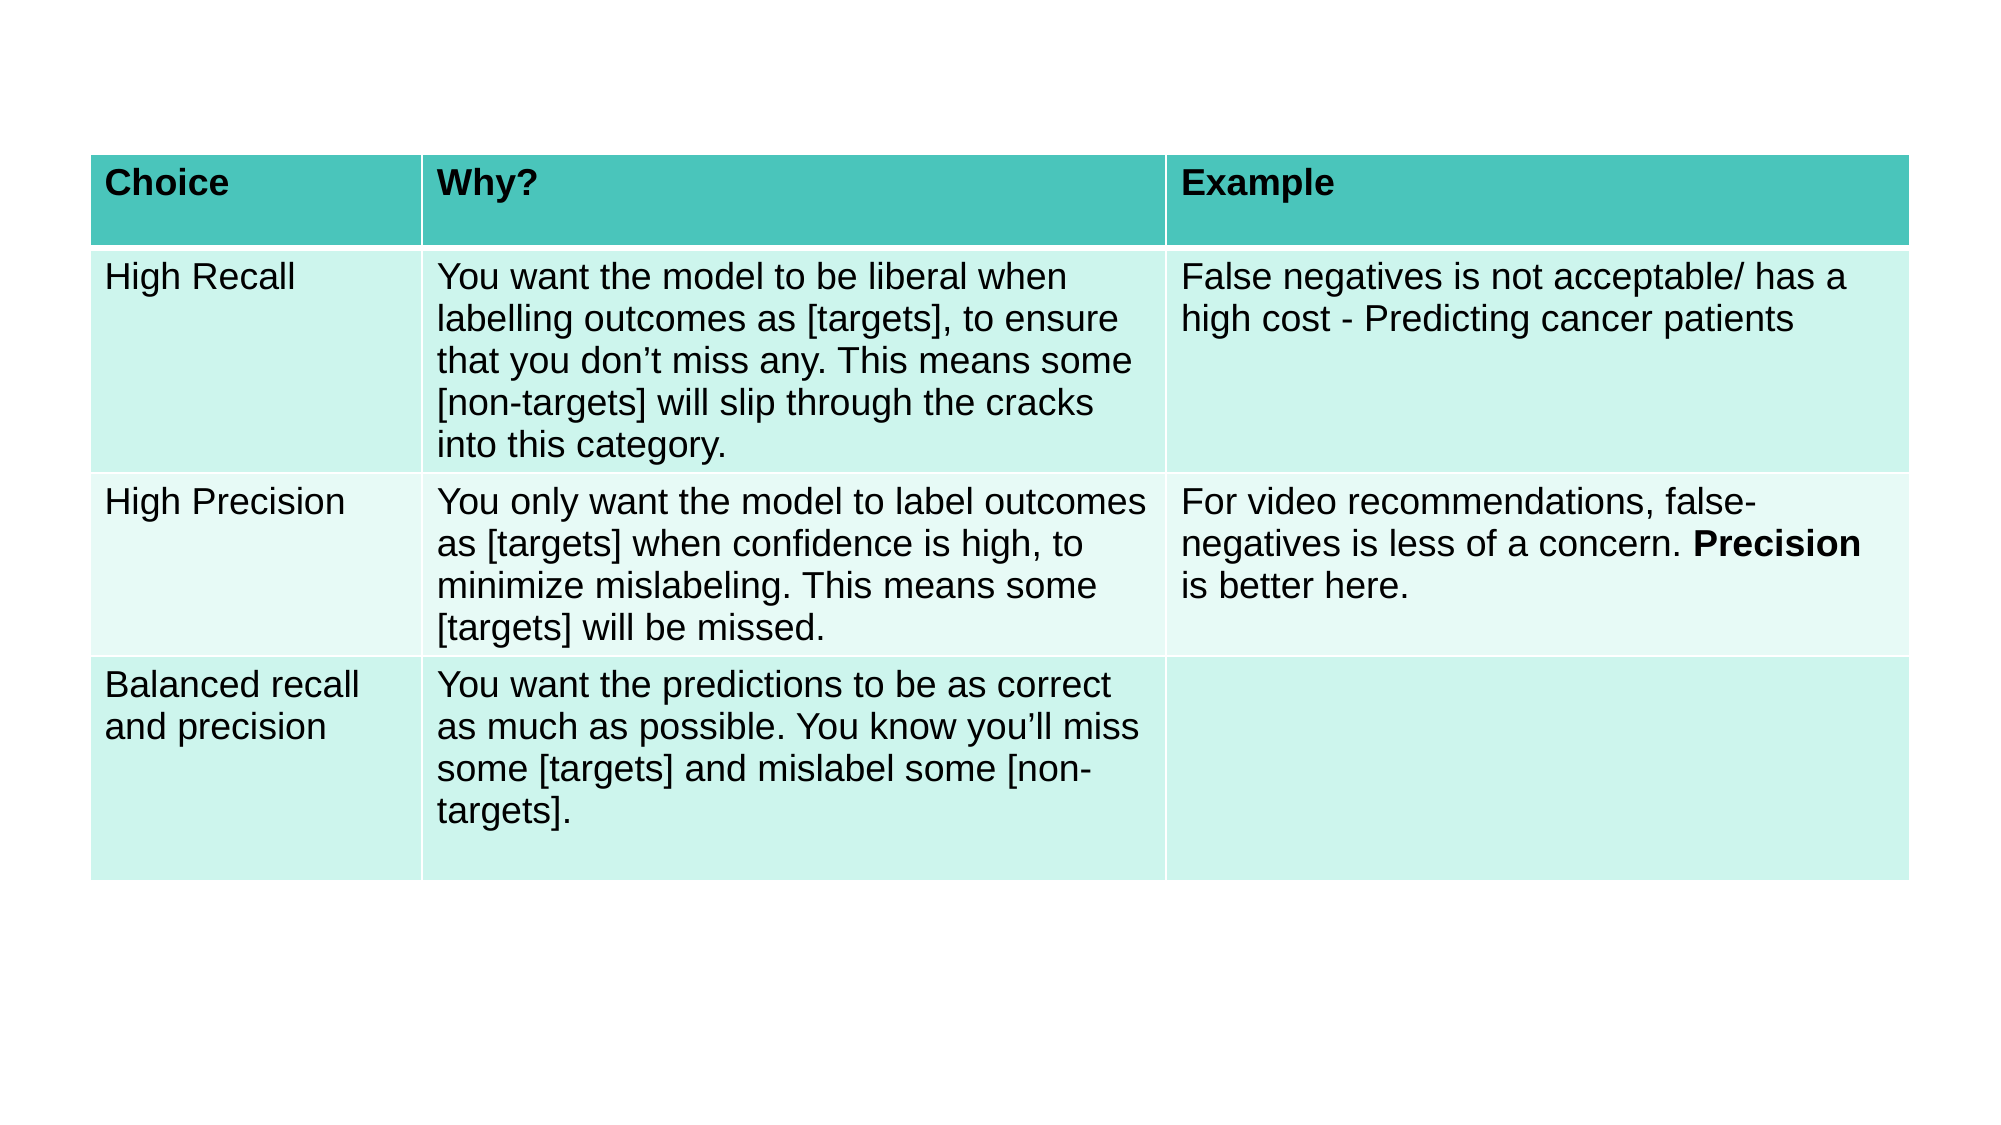

| Choice | Why? | Example |
| --- | --- | --- |
| High Recall | You want the model to be liberal when labelling outcomes as [targets], to ensure that you don’t miss any. This means some [non-targets] will slip through the cracks into this category. | False negatives is not acceptable/ has a high cost - Predicting cancer patients |
| High Precision | You only want the model to label outcomes as [targets] when confidence is high, to minimize mislabeling. This means some [targets] will be missed. | For video recommendations, false-negatives is less of a concern. Precision is better here. |
| Balanced recall and precision | You want the predictions to be as correct as much as possible. You know you’ll miss some [targets] and mislabel some [non-targets]. |  |
#